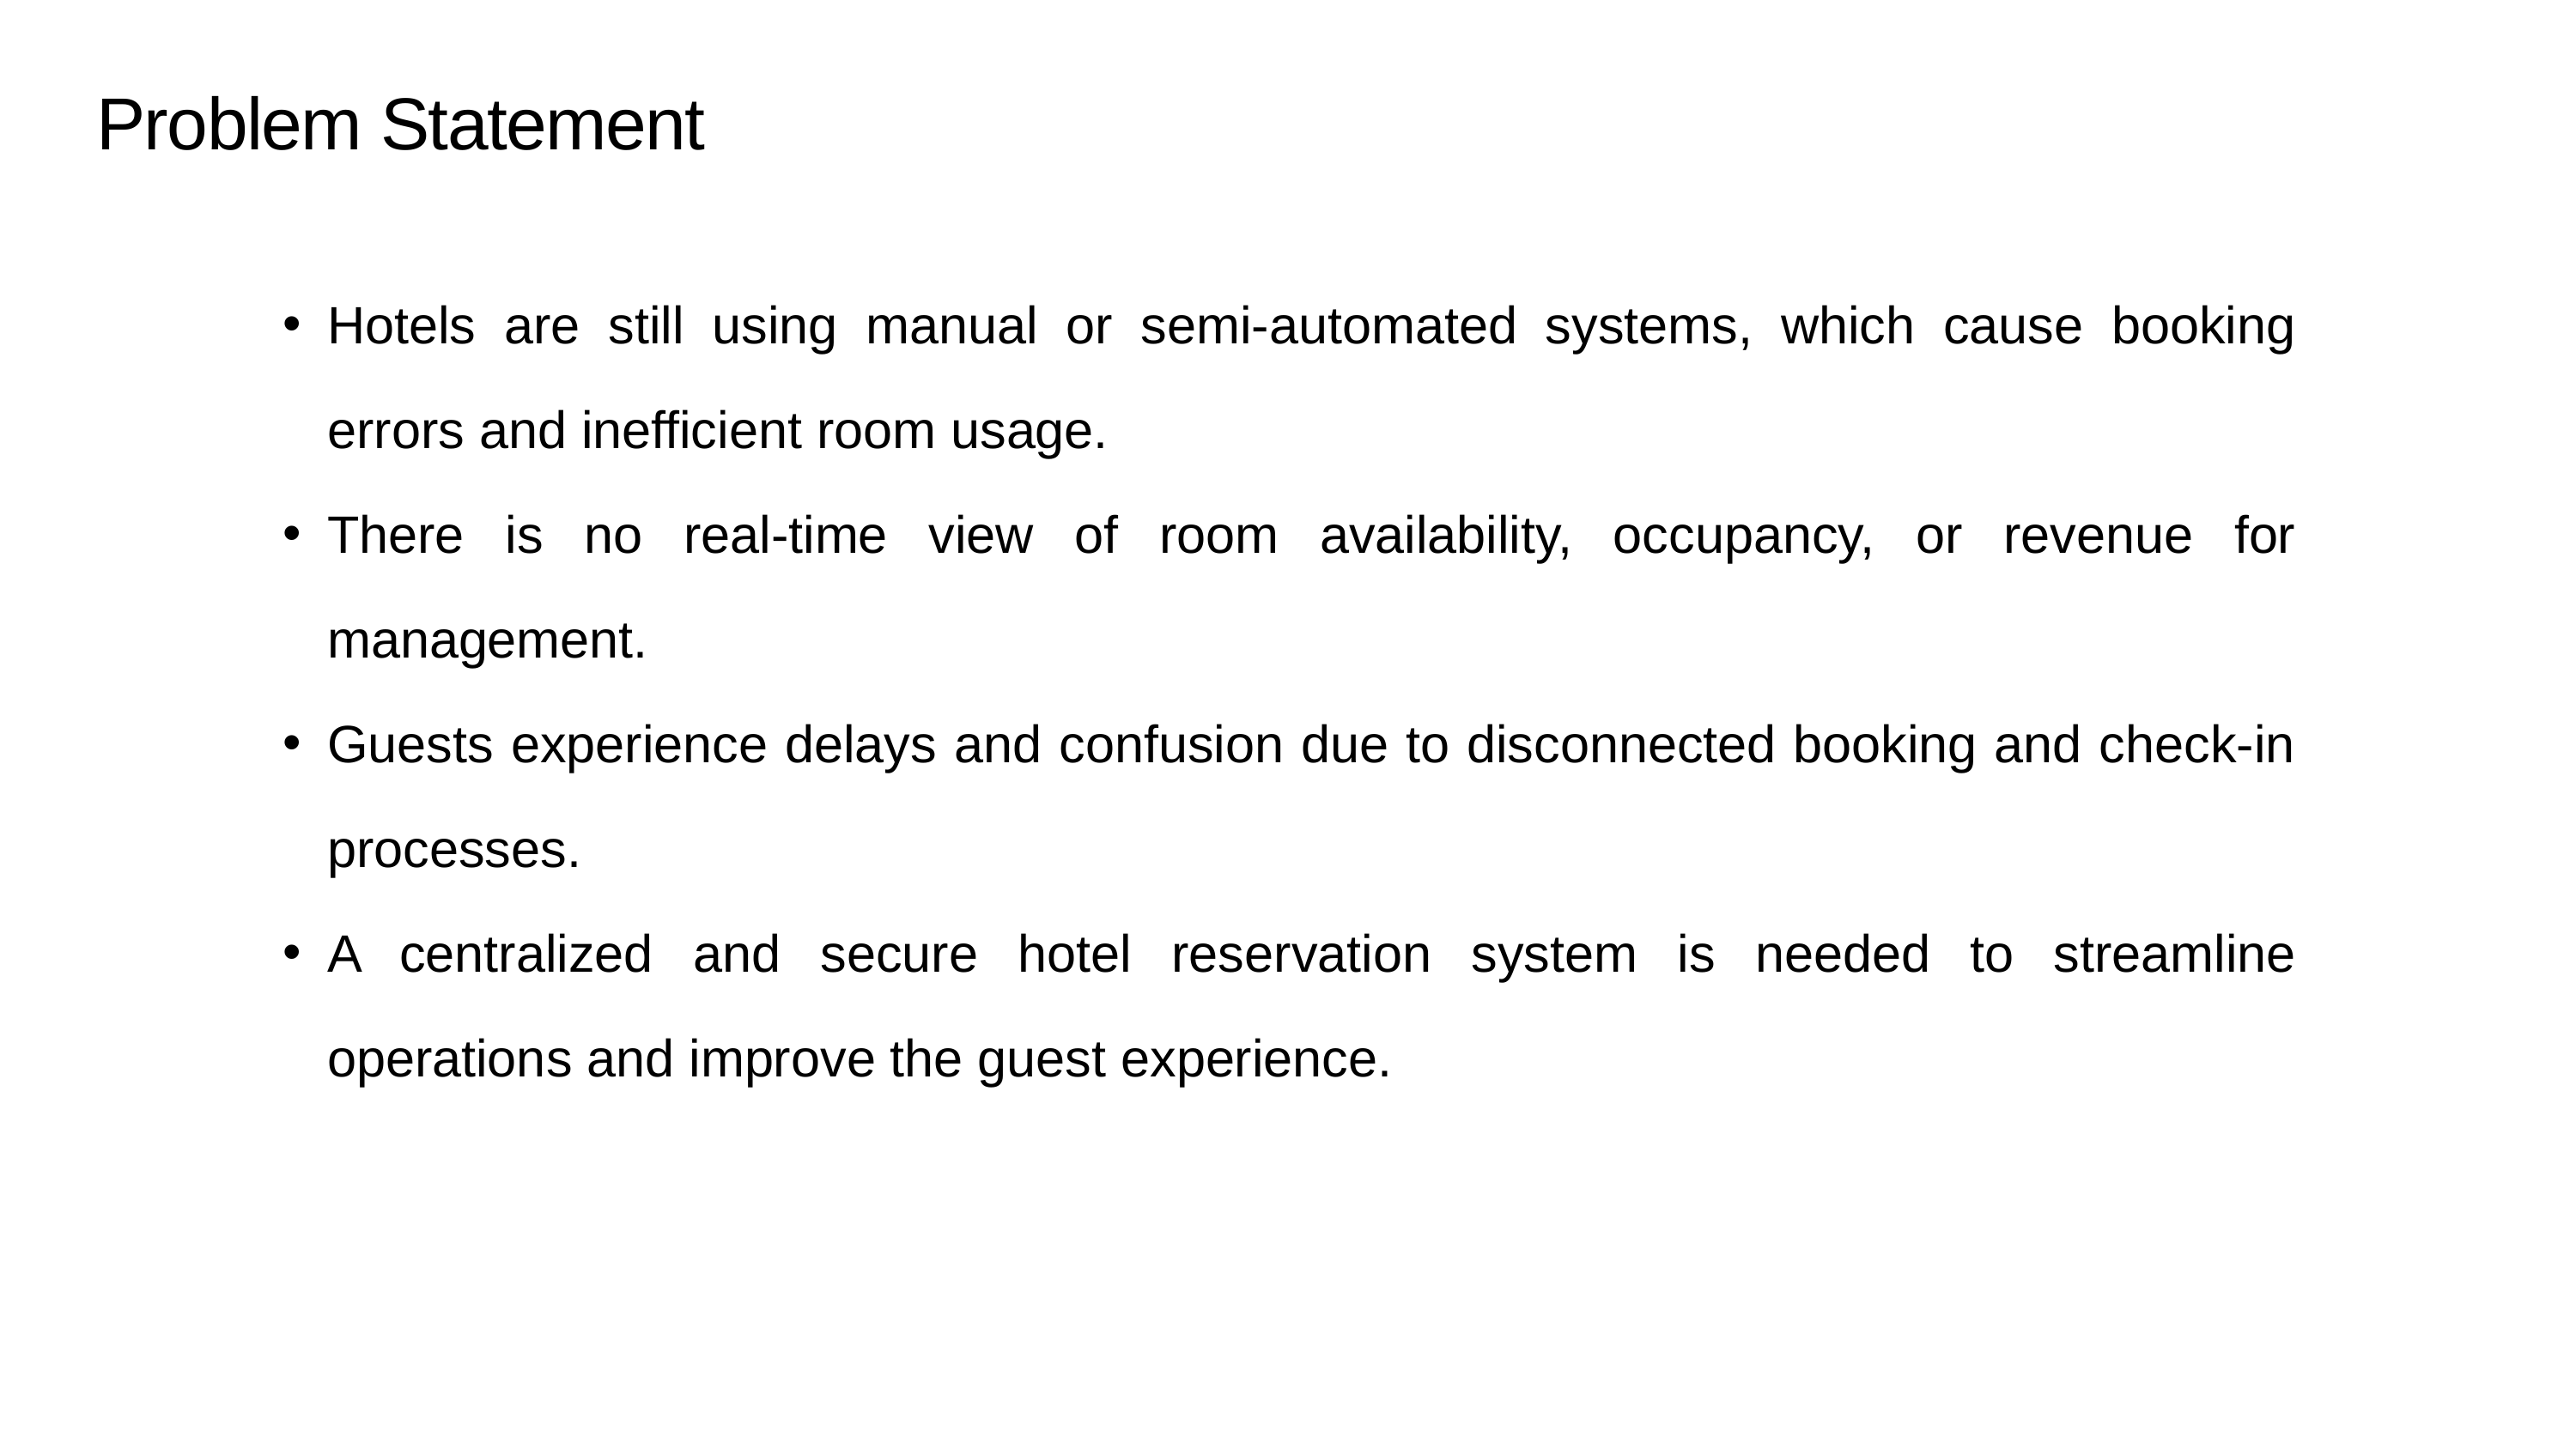

Problem Statement
Hotels are still using manual or semi-automated systems, which cause booking errors and inefficient room usage.
There is no real-time view of room availability, occupancy, or revenue for management.
Guests experience delays and confusion due to disconnected booking and check-in processes.
A centralized and secure hotel reservation system is needed to streamline operations and improve the guest experience.